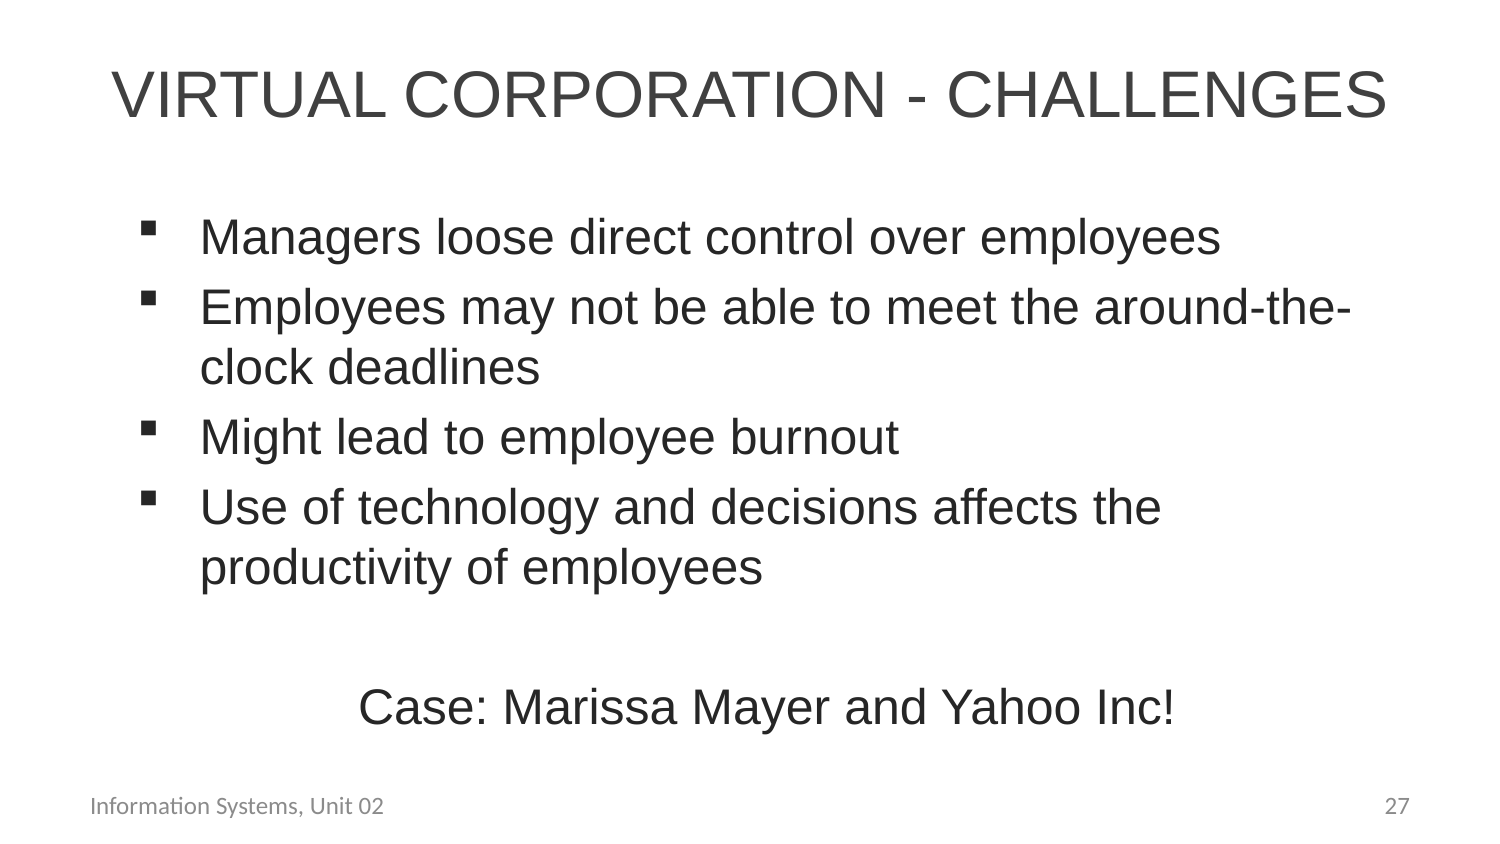

# Virtual Corporation - challenges
Managers loose direct control over employees
Employees may not be able to meet the around-the-clock deadlines
Might lead to employee burnout
Use of technology and decisions affects the productivity of employees

Case: Marissa Mayer and Yahoo Inc!
Information Systems, Unit 02
27